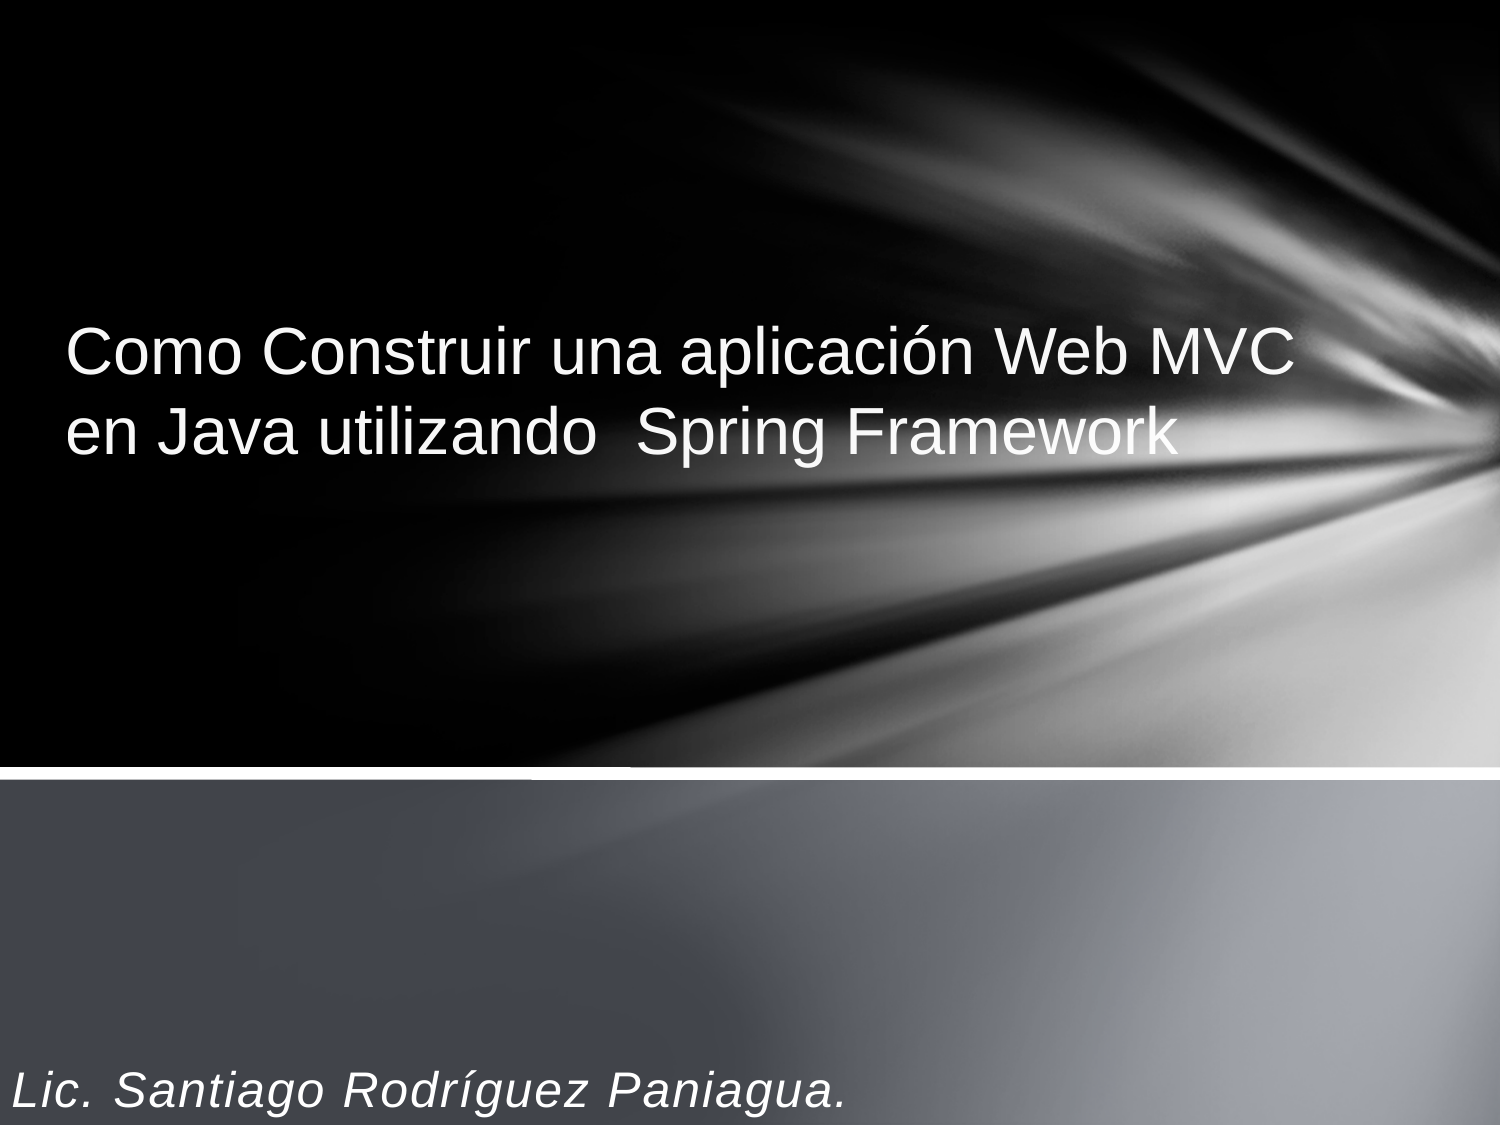

# Como Construir una aplicación Web MVC en Java utilizando  Spring Framework
Lic. Santiago Rodríguez Paniagua.